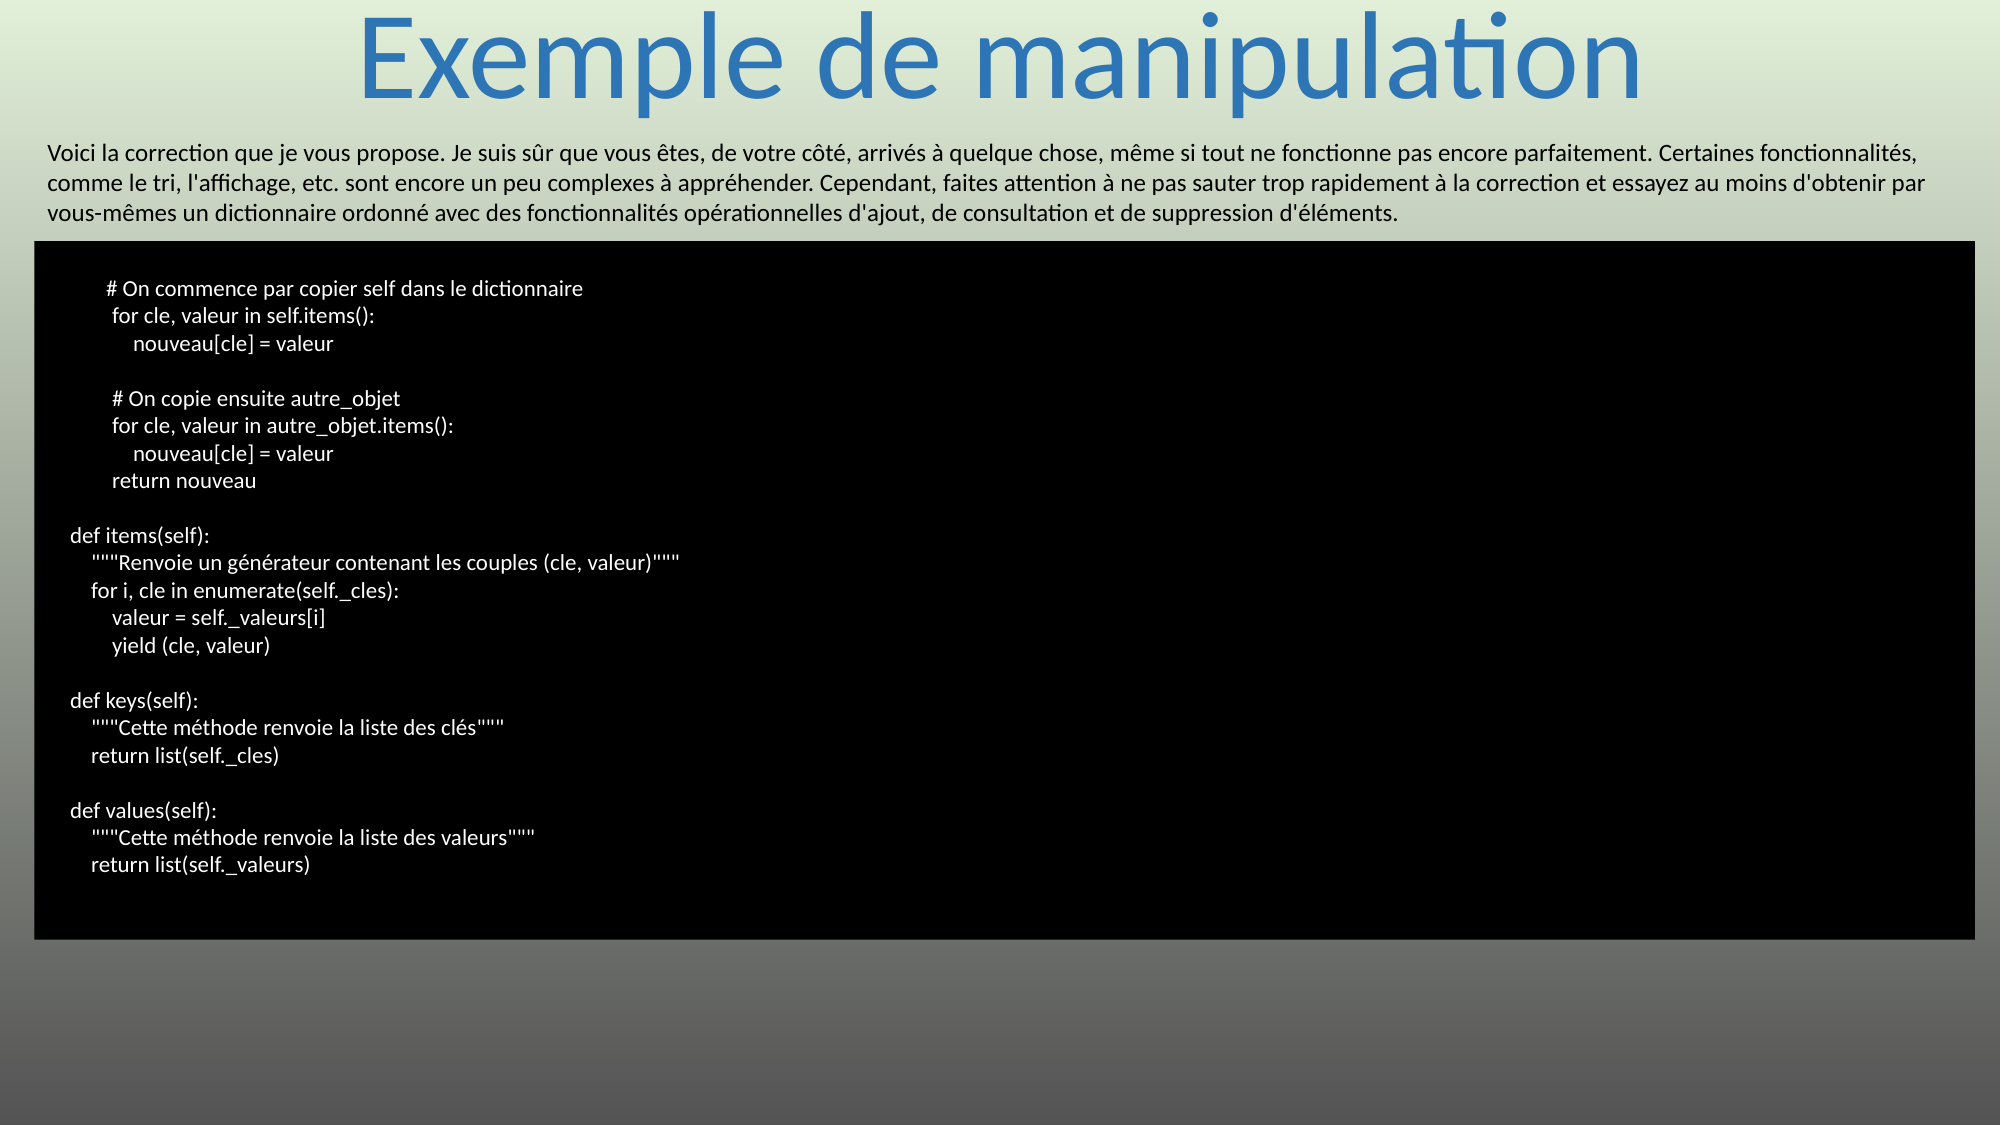

# Exemple de manipulation
Voici la correction que je vous propose. Je suis sûr que vous êtes, de votre côté, arrivés à quelque chose, même si tout ne fonctionne pas encore parfaitement. Certaines fonctionnalités, comme le tri, l'affichage, etc. sont encore un peu complexes à appréhender. Cependant, faites attention à ne pas sauter trop rapidement à la correction et essayez au moins d'obtenir par vous-mêmes un dictionnaire ordonné avec des fonctionnalités opérationnelles d'ajout, de consultation et de suppression d'éléments.

            # On commence par copier self dans le dictionnaire
            for cle, valeur in self.items():
                nouveau[cle] = valeur

            # On copie ensuite autre_objet
            for cle, valeur in autre_objet.items():
                nouveau[cle] = valeur
            return nouveau

    def items(self):
        """Renvoie un générateur contenant les couples (cle, valeur)"""
        for i, cle in enumerate(self._cles):
            valeur = self._valeurs[i]
            yield (cle, valeur)

    def keys(self):
        """Cette méthode renvoie la liste des clés"""
        return list(self._cles)

    def values(self):
        """Cette méthode renvoie la liste des valeurs"""
        return list(self._valeurs)

363